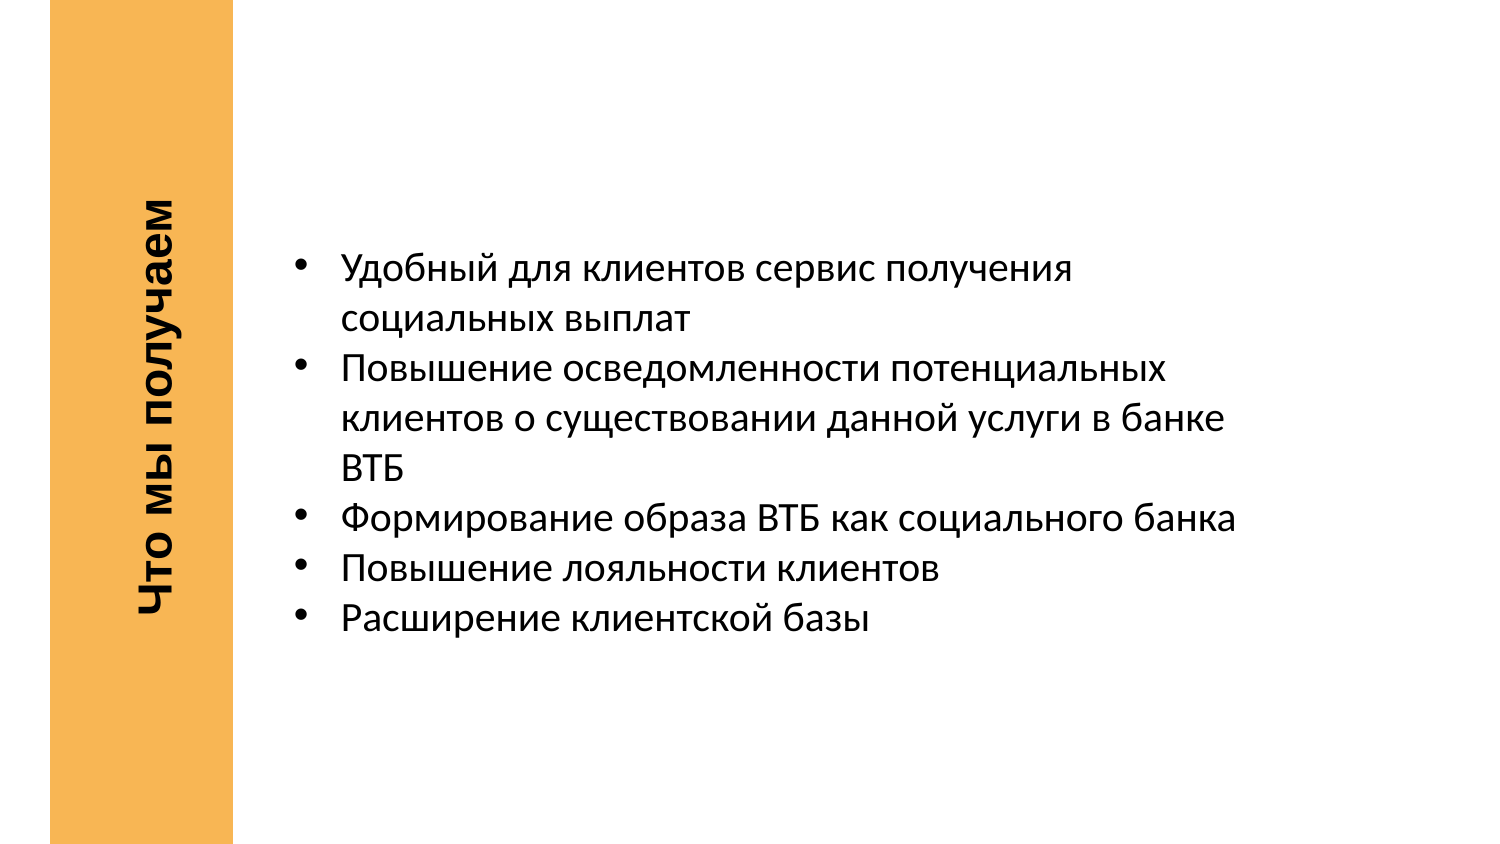

Удобный для клиентов сервис получения социальных выплат
Повышение осведомленности потенциальных клиентов о существовании данной услуги в банке ВТБ
Формирование образа ВТБ как социального банка
Повышение лояльности клиентов
Расширение клиентской базы

Что мы получаем